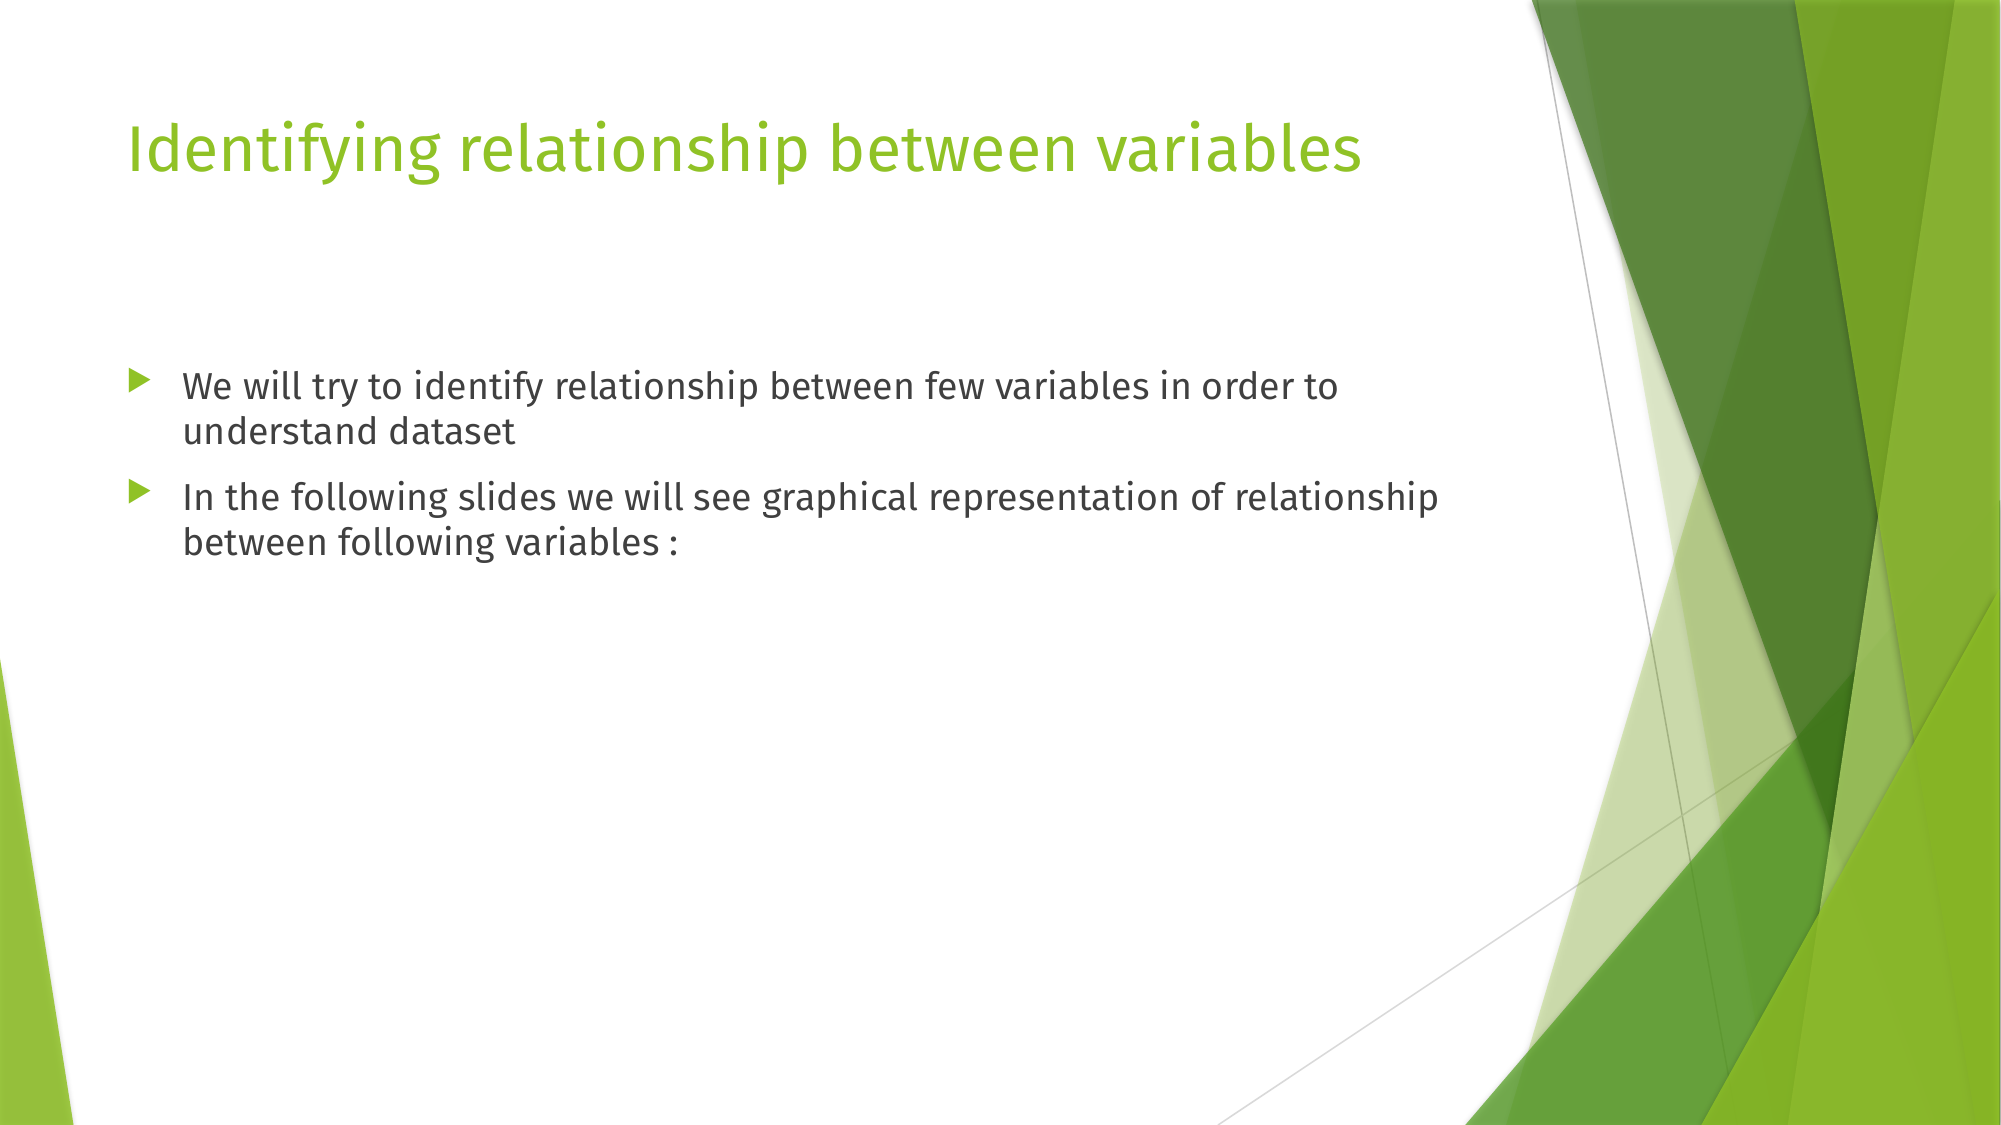

# Identifying relationship between variables
We will try to identify relationship between few variables in order to understand dataset
In the following slides we will see graphical representation of relationship between following variables :